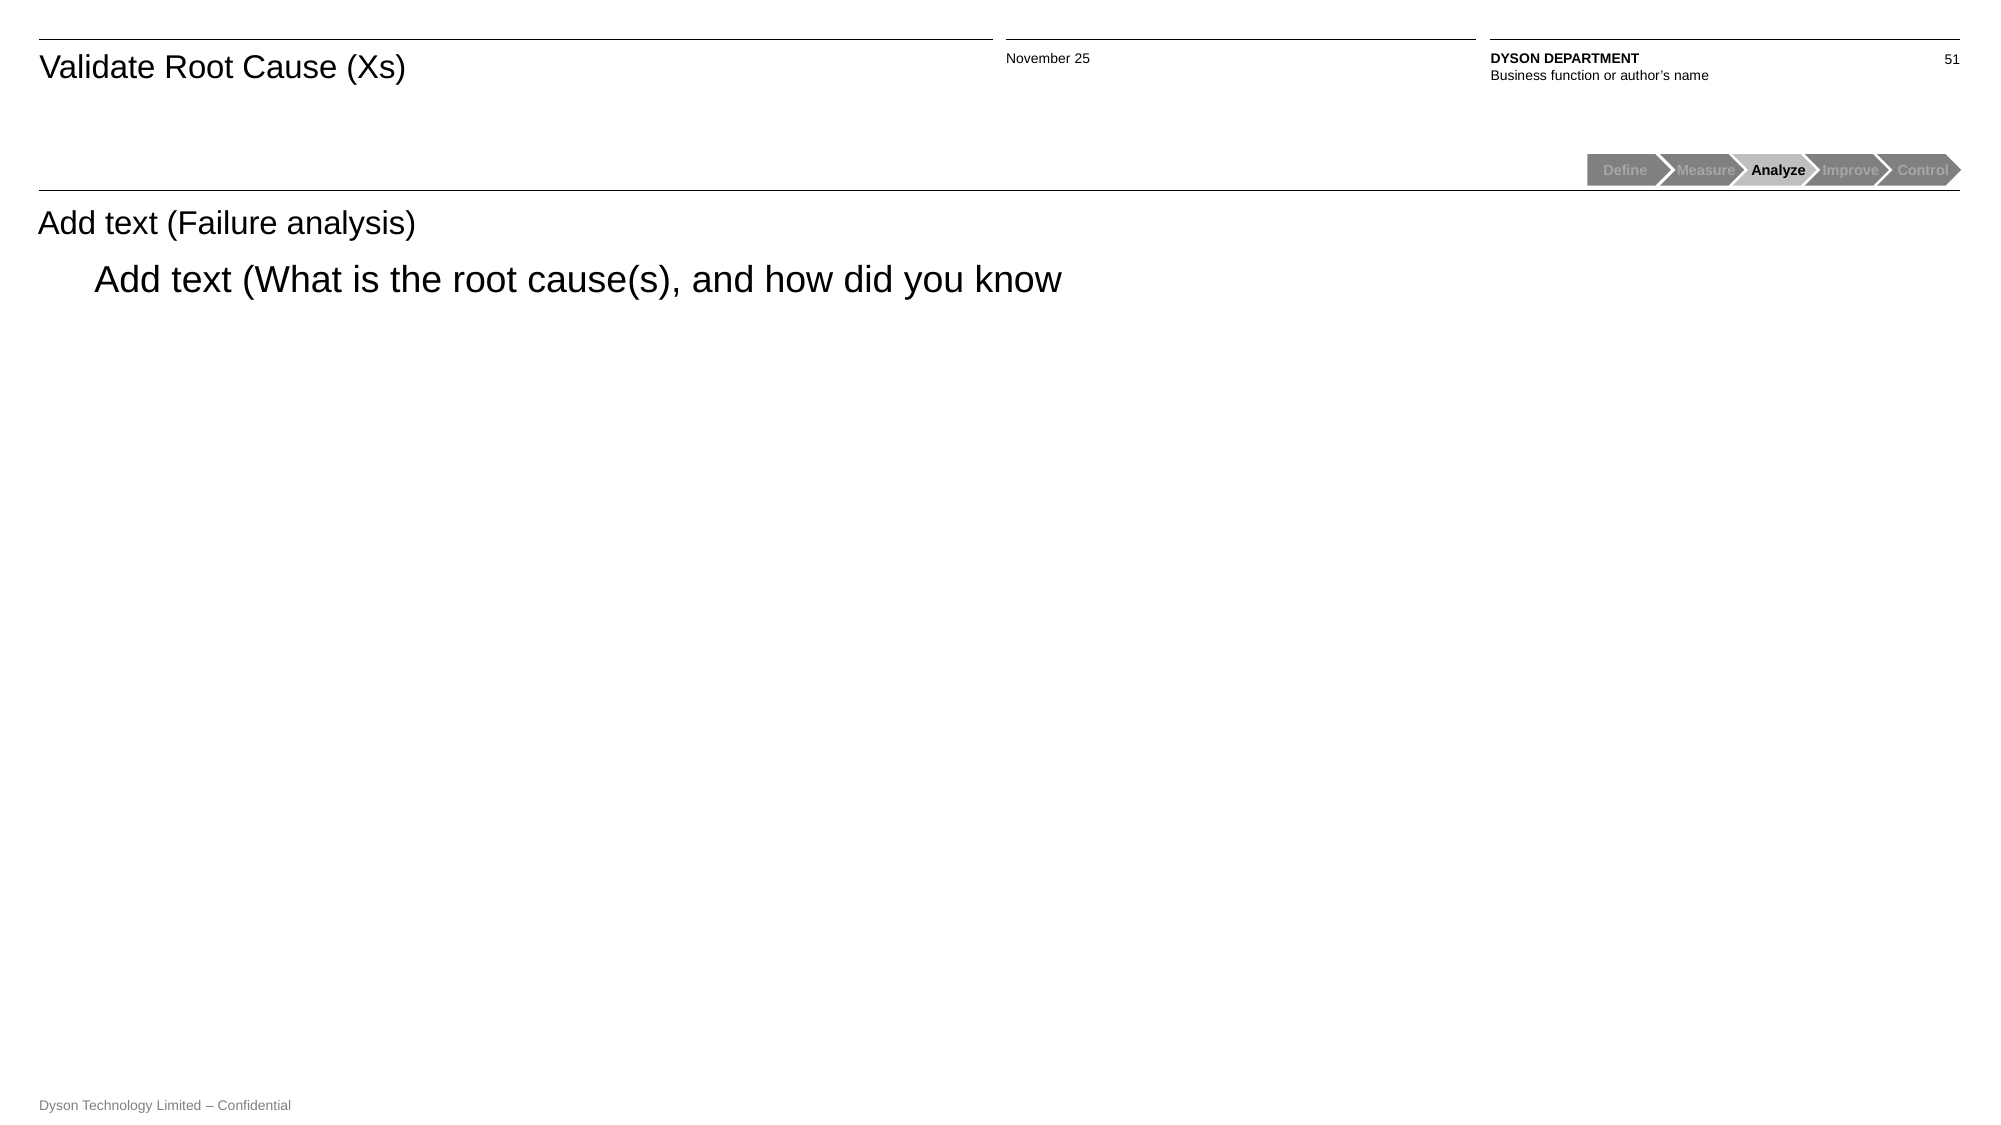

Validate Root Cause (Xs)
Define
  Measure
  Analyze
  Improve
  Control
Add text (Failure analysis)
Add text (What is the root cause(s), and how did you know